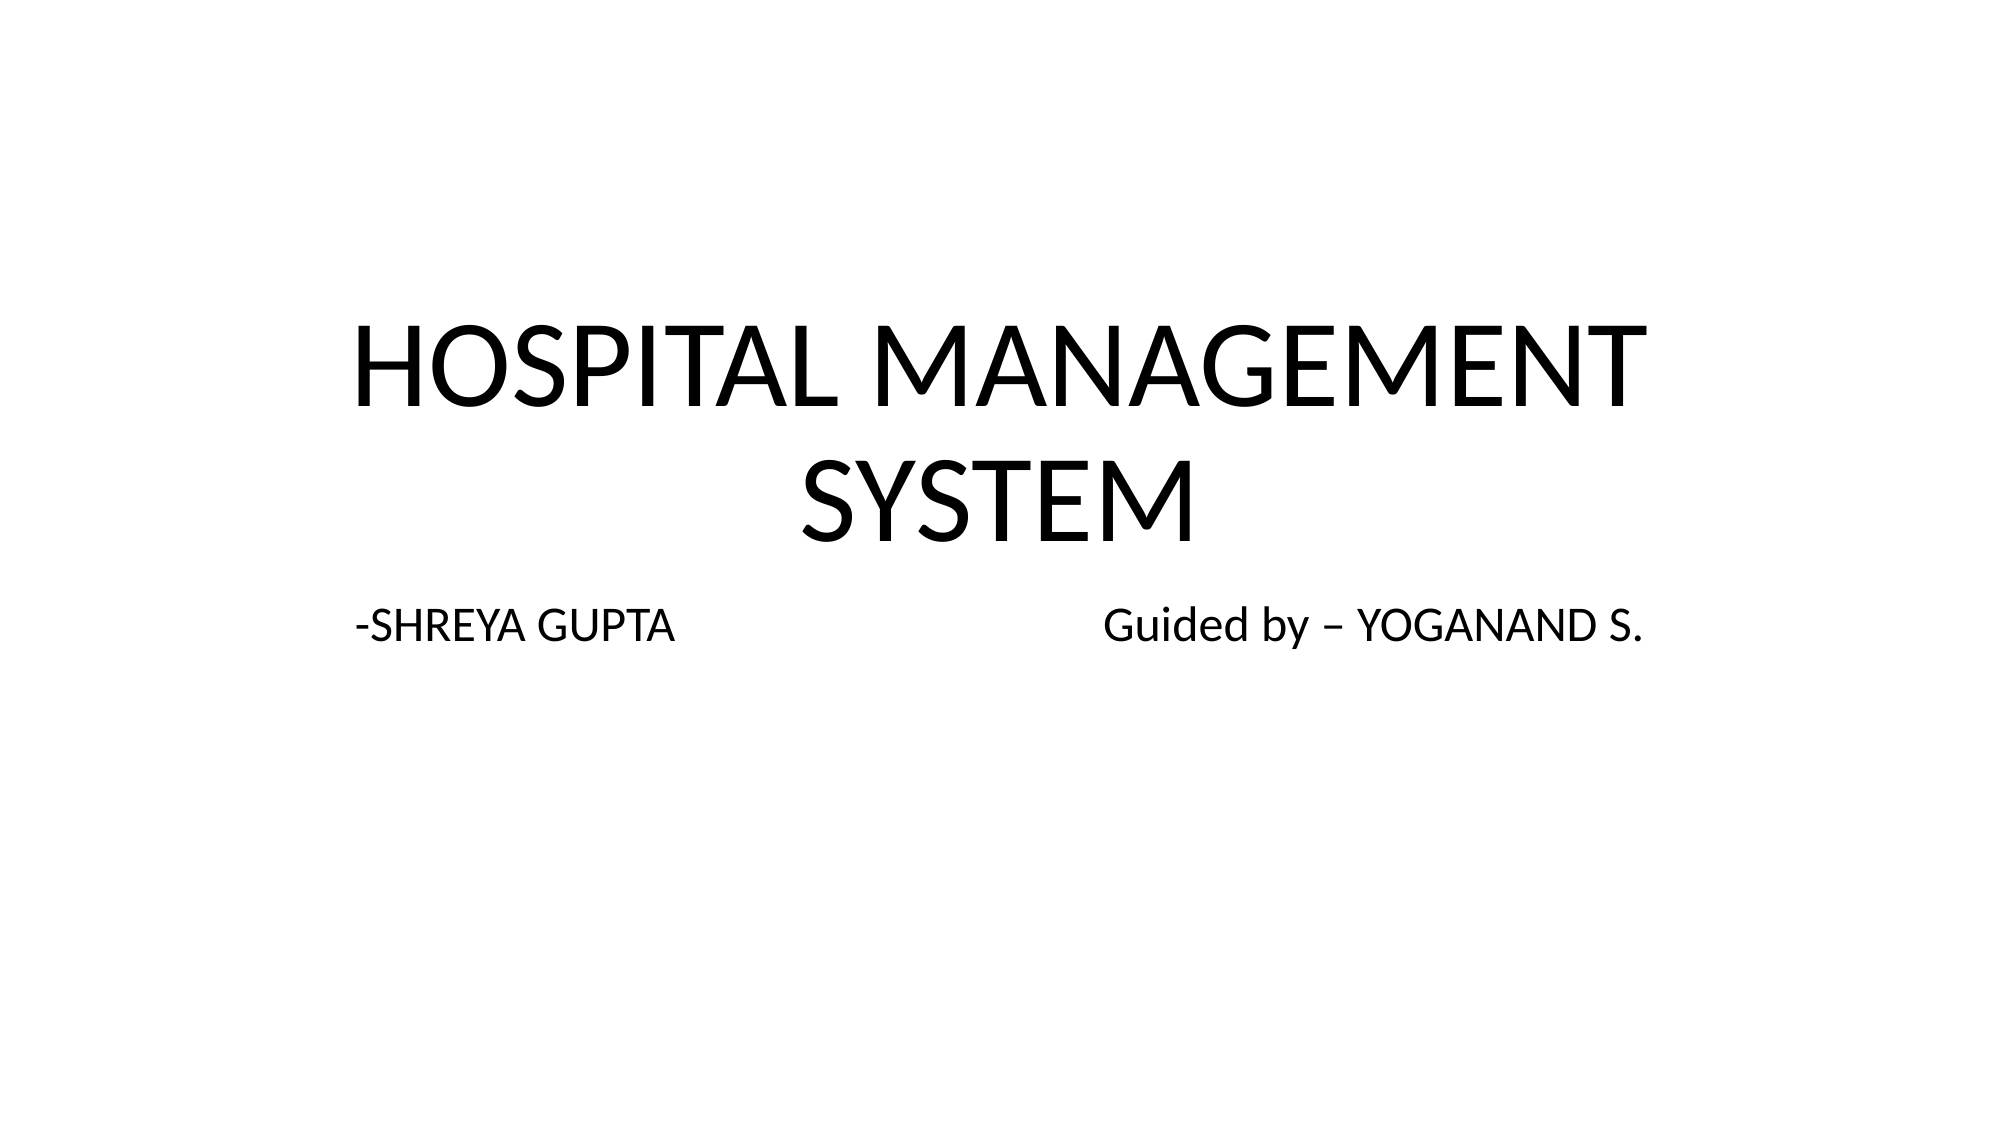

# HOSPITAL MANAGEMENT SYSTEM
-SHREYA GUPTA                                      Guided by – YOGANAND S.